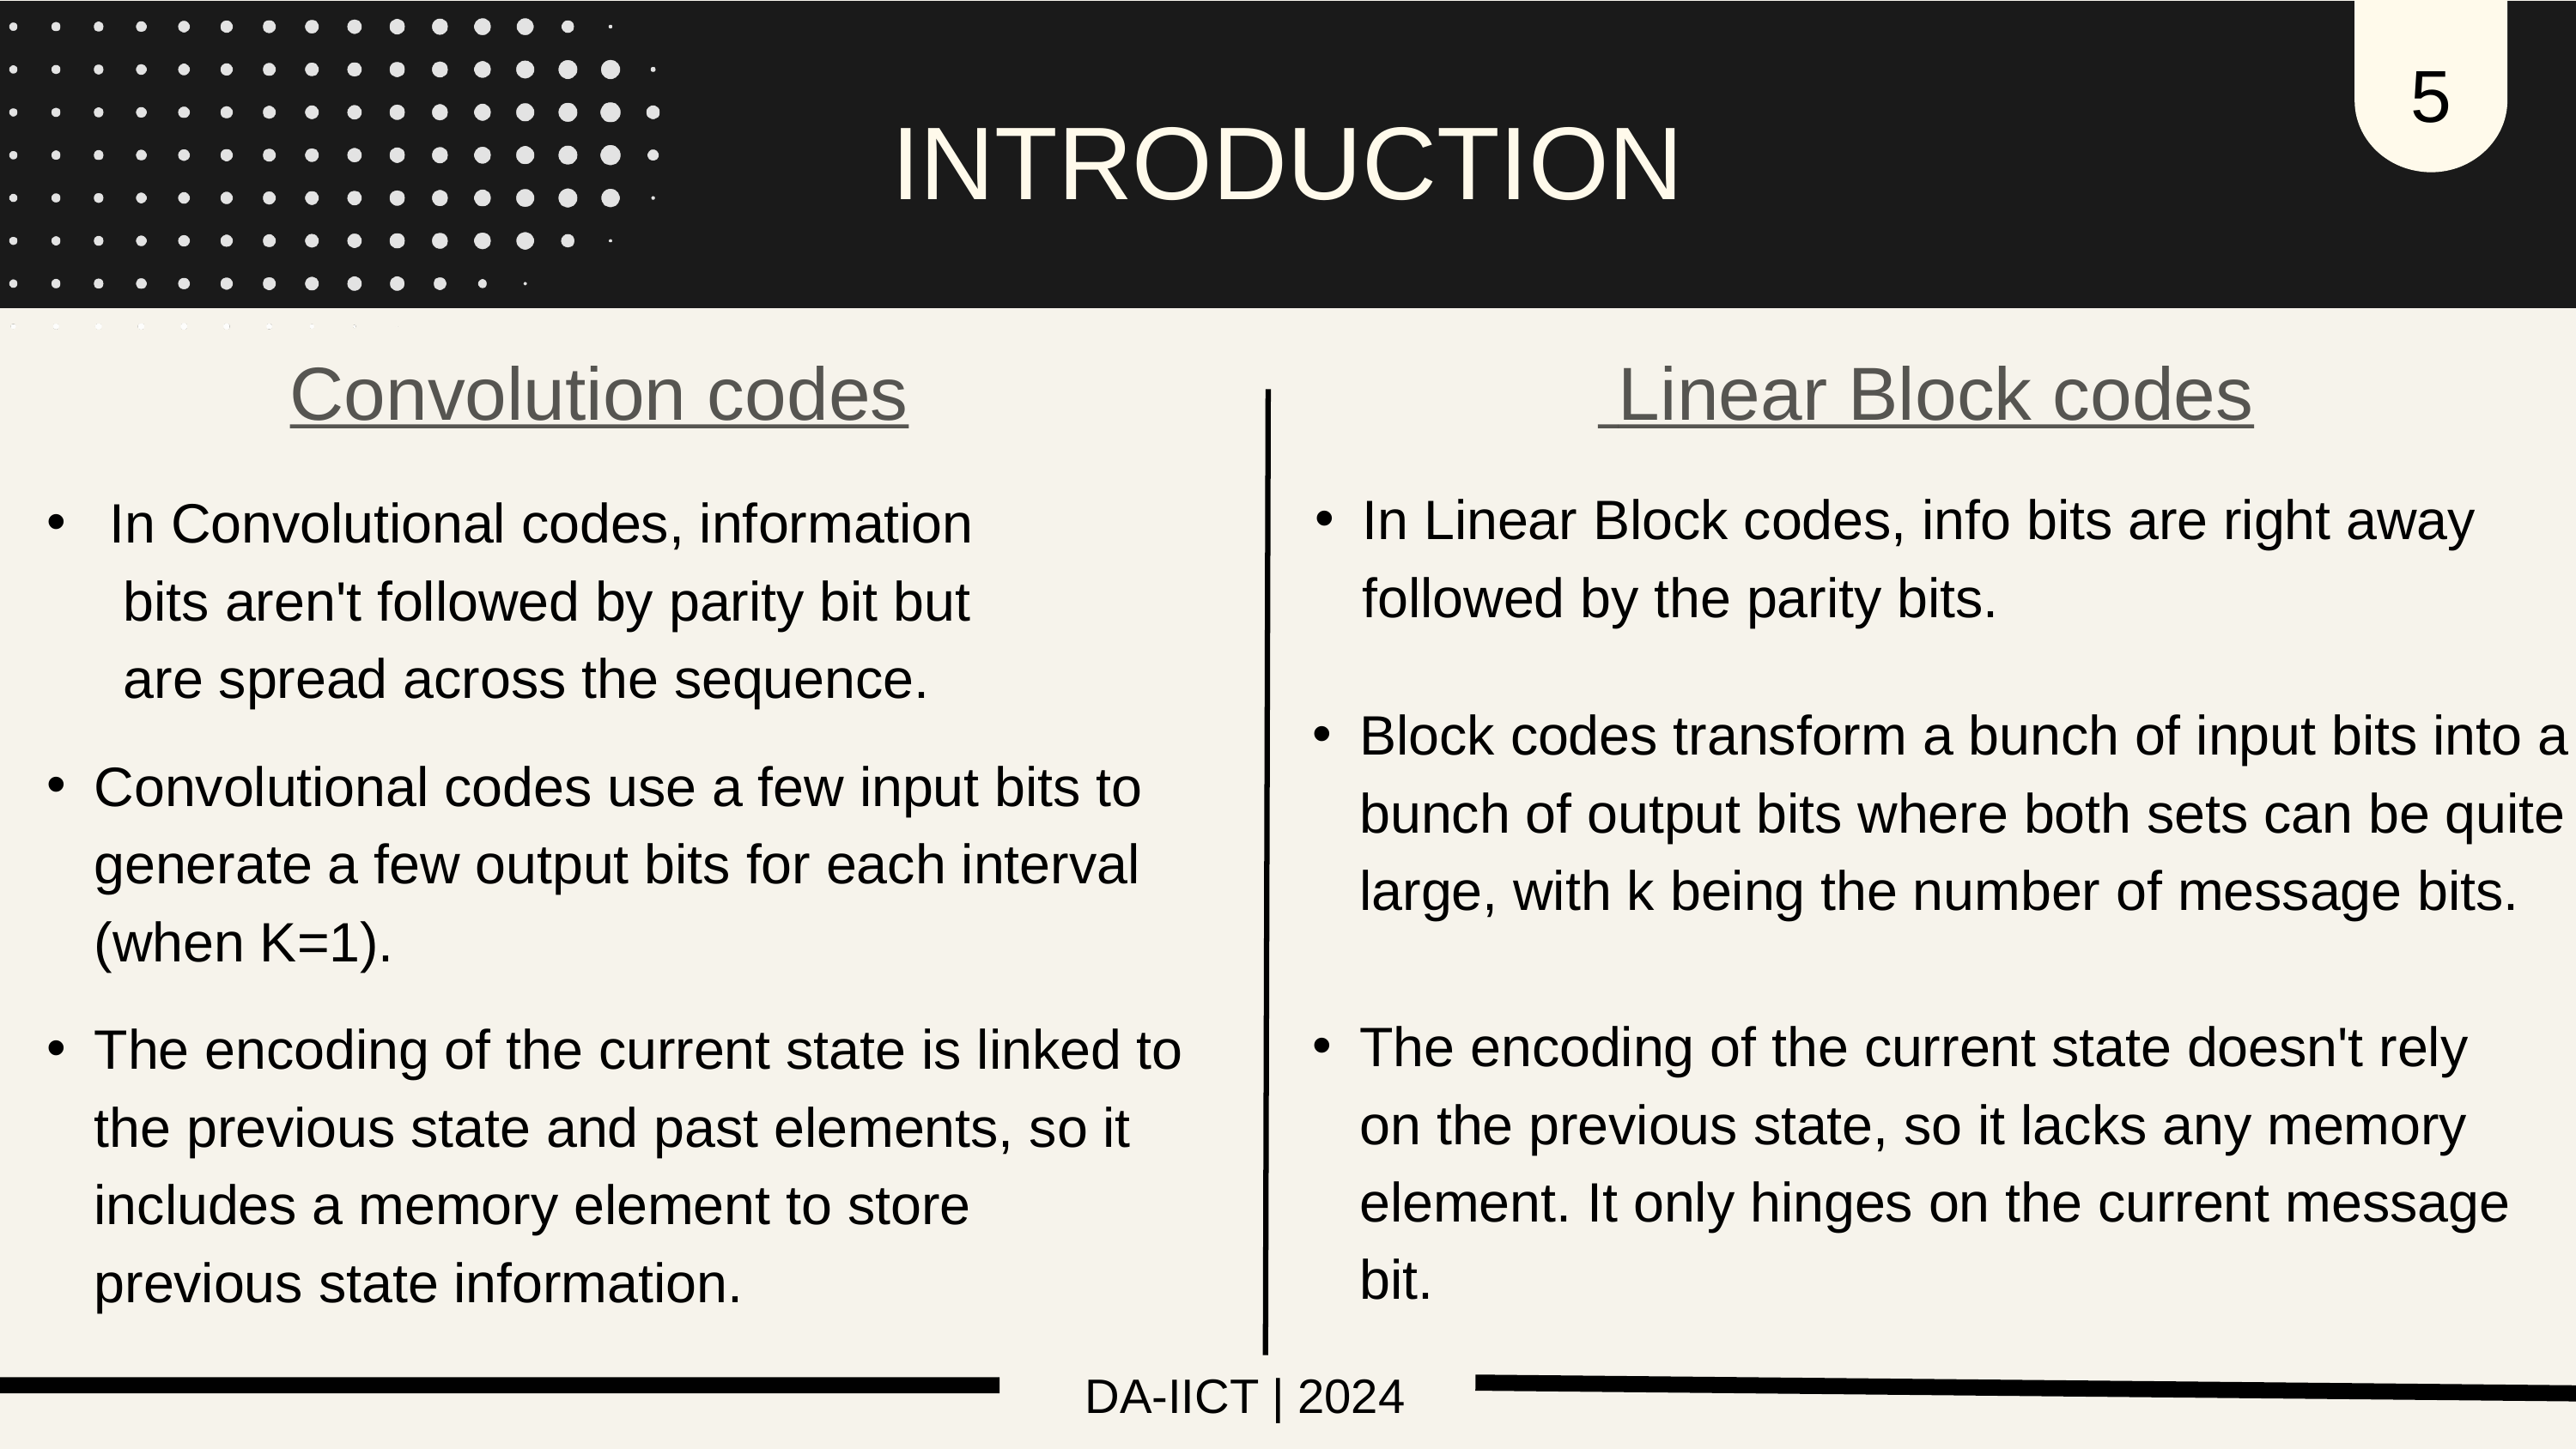

5

INTRODUCTION
Convolution codes
 Linear Block codes

In Linear Block codes, info bits are right away   followed by the parity bits.
 In Convolutional codes, information
        bits aren't followed by parity bit but
        are spread across the sequence.
Convolutional codes use a few input bits to generate a few output bits for each interval (when K=1).
The encoding of the current state is linked to the previous state and past elements, so it includes a memory element to store previous state information.
Block codes transform a bunch of input bits into a bunch of output bits where both sets can be quite large, with k being the number of message bits.
The encoding of the current state doesn't rely on the previous state, so it lacks any memory element. It only hinges on the current message bit.
DA-IICT | 2024